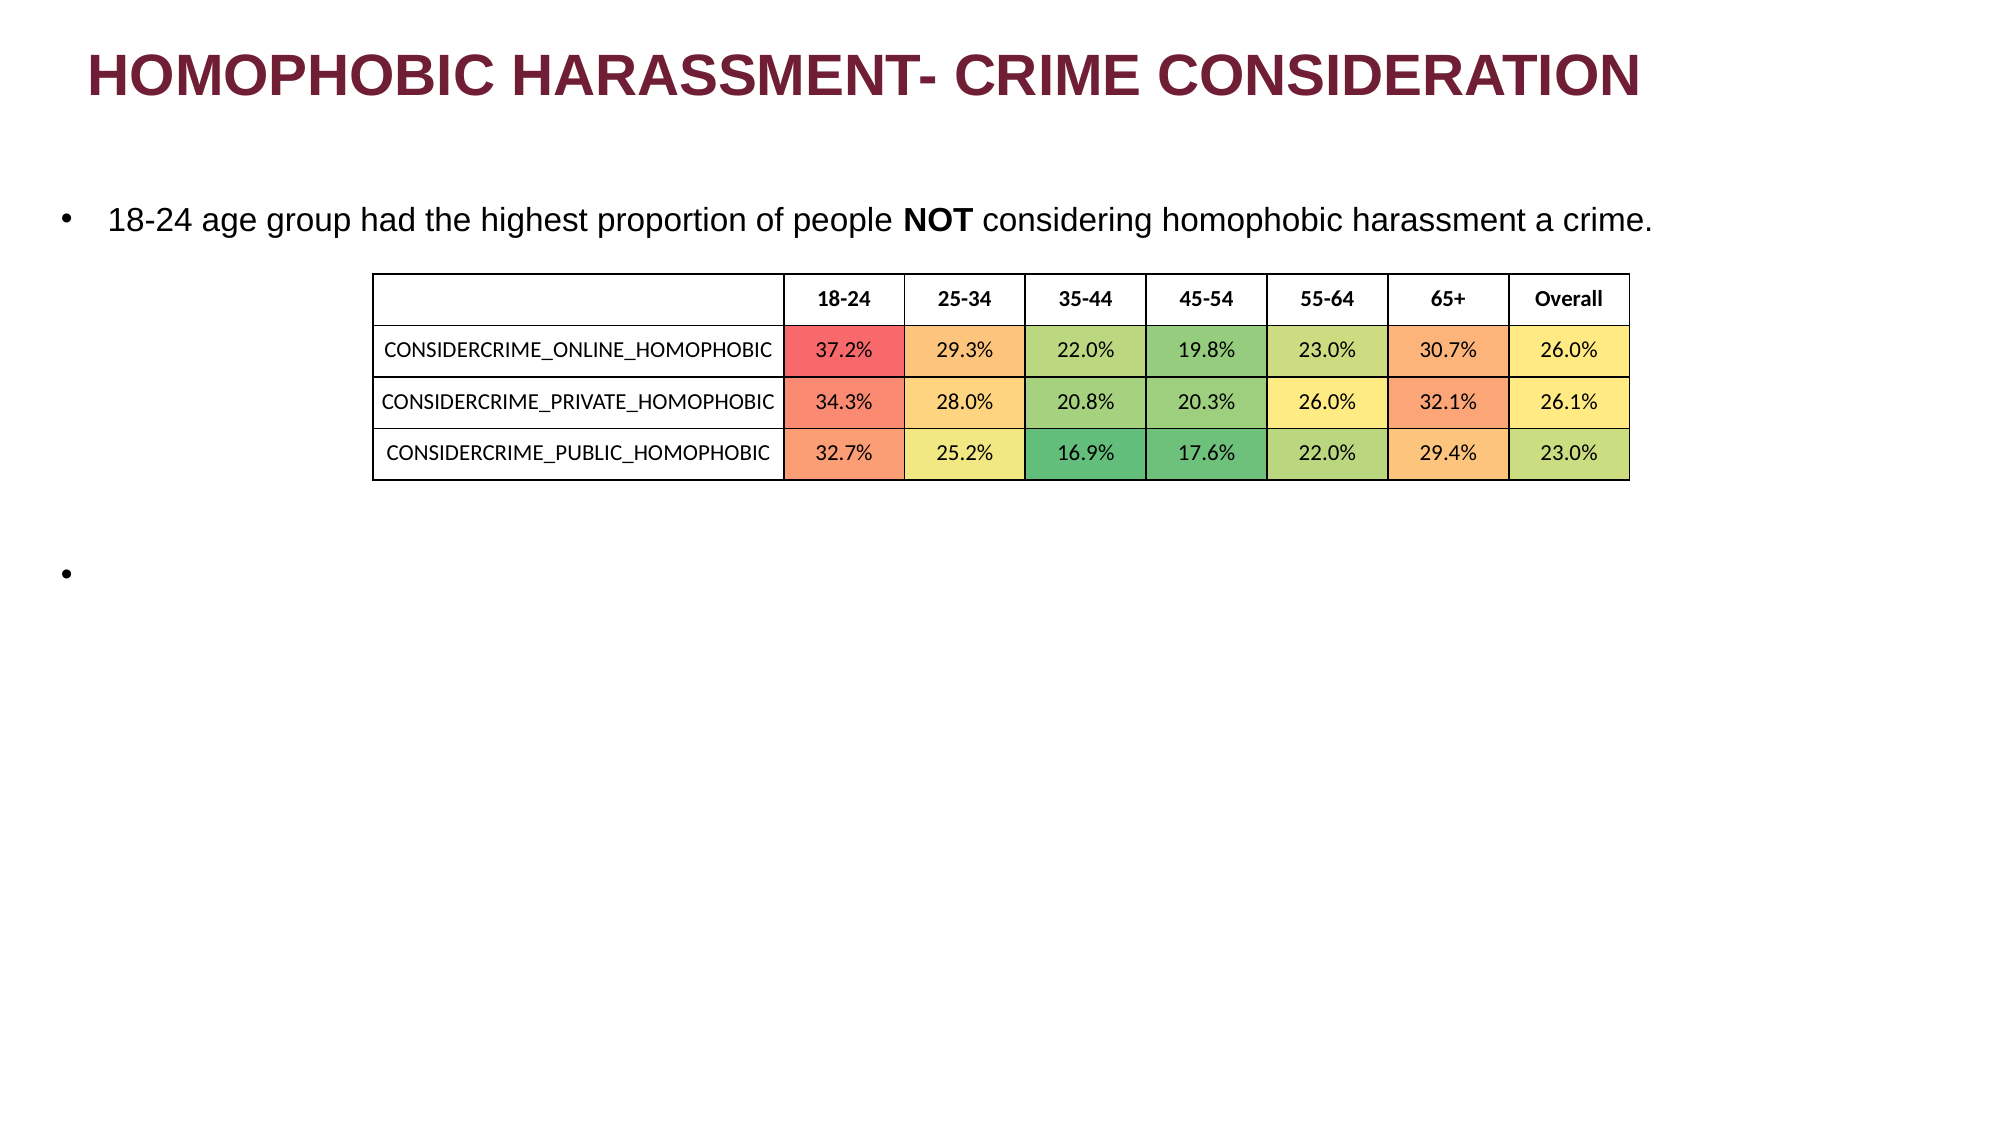

Homophobic Harassment- Crime Consideration
18-24 age group had the highest proportion of people NOT considering homophobic harassment a crime.

|  | 18-24 | 25-34 | 35-44 | 45-54 | 55-64 | 65+ | Overall |
| --- | --- | --- | --- | --- | --- | --- | --- |
| CONSIDERCRIME\_ONLINE\_HOMOPHOBIC | 37.2% | 29.3% | 22.0% | 19.8% | 23.0% | 30.7% | 26.0% |
| CONSIDERCRIME\_PRIVATE\_HOMOPHOBIC | 34.3% | 28.0% | 20.8% | 20.3% | 26.0% | 32.1% | 26.1% |
| CONSIDERCRIME\_PUBLIC\_HOMOPHOBIC | 32.7% | 25.2% | 16.9% | 17.6% | 22.0% | 29.4% | 23.0% |